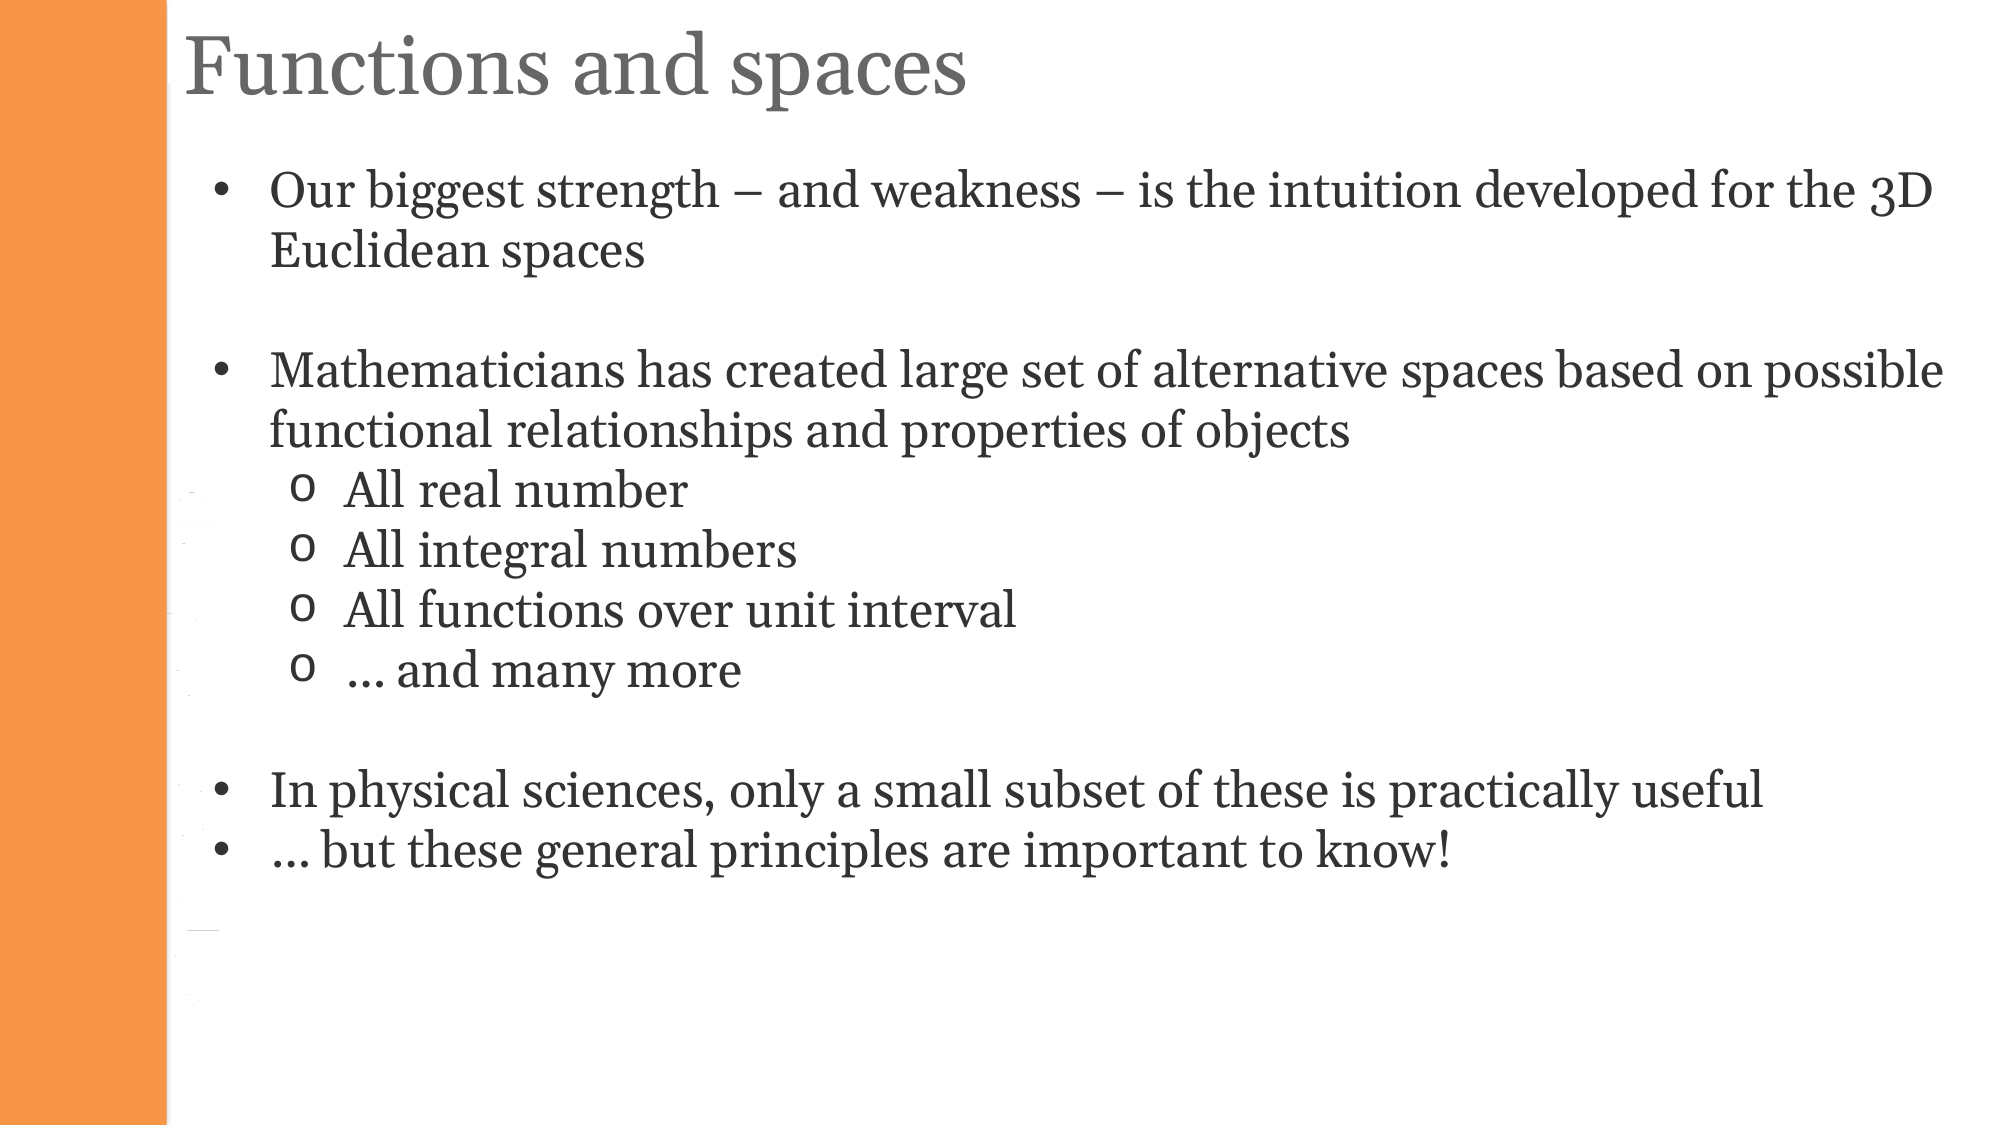

Functions and spaces
Our biggest strength – and weakness – is the intuition developed for the 3D Euclidean spaces

Mathematicians has created large set of alternative spaces based on possible functional relationships and properties of objects
All real number
All integral numbers
All functions over unit interval
… and many more

In physical sciences, only a small subset of these is practically useful
… but these general principles are important to know!